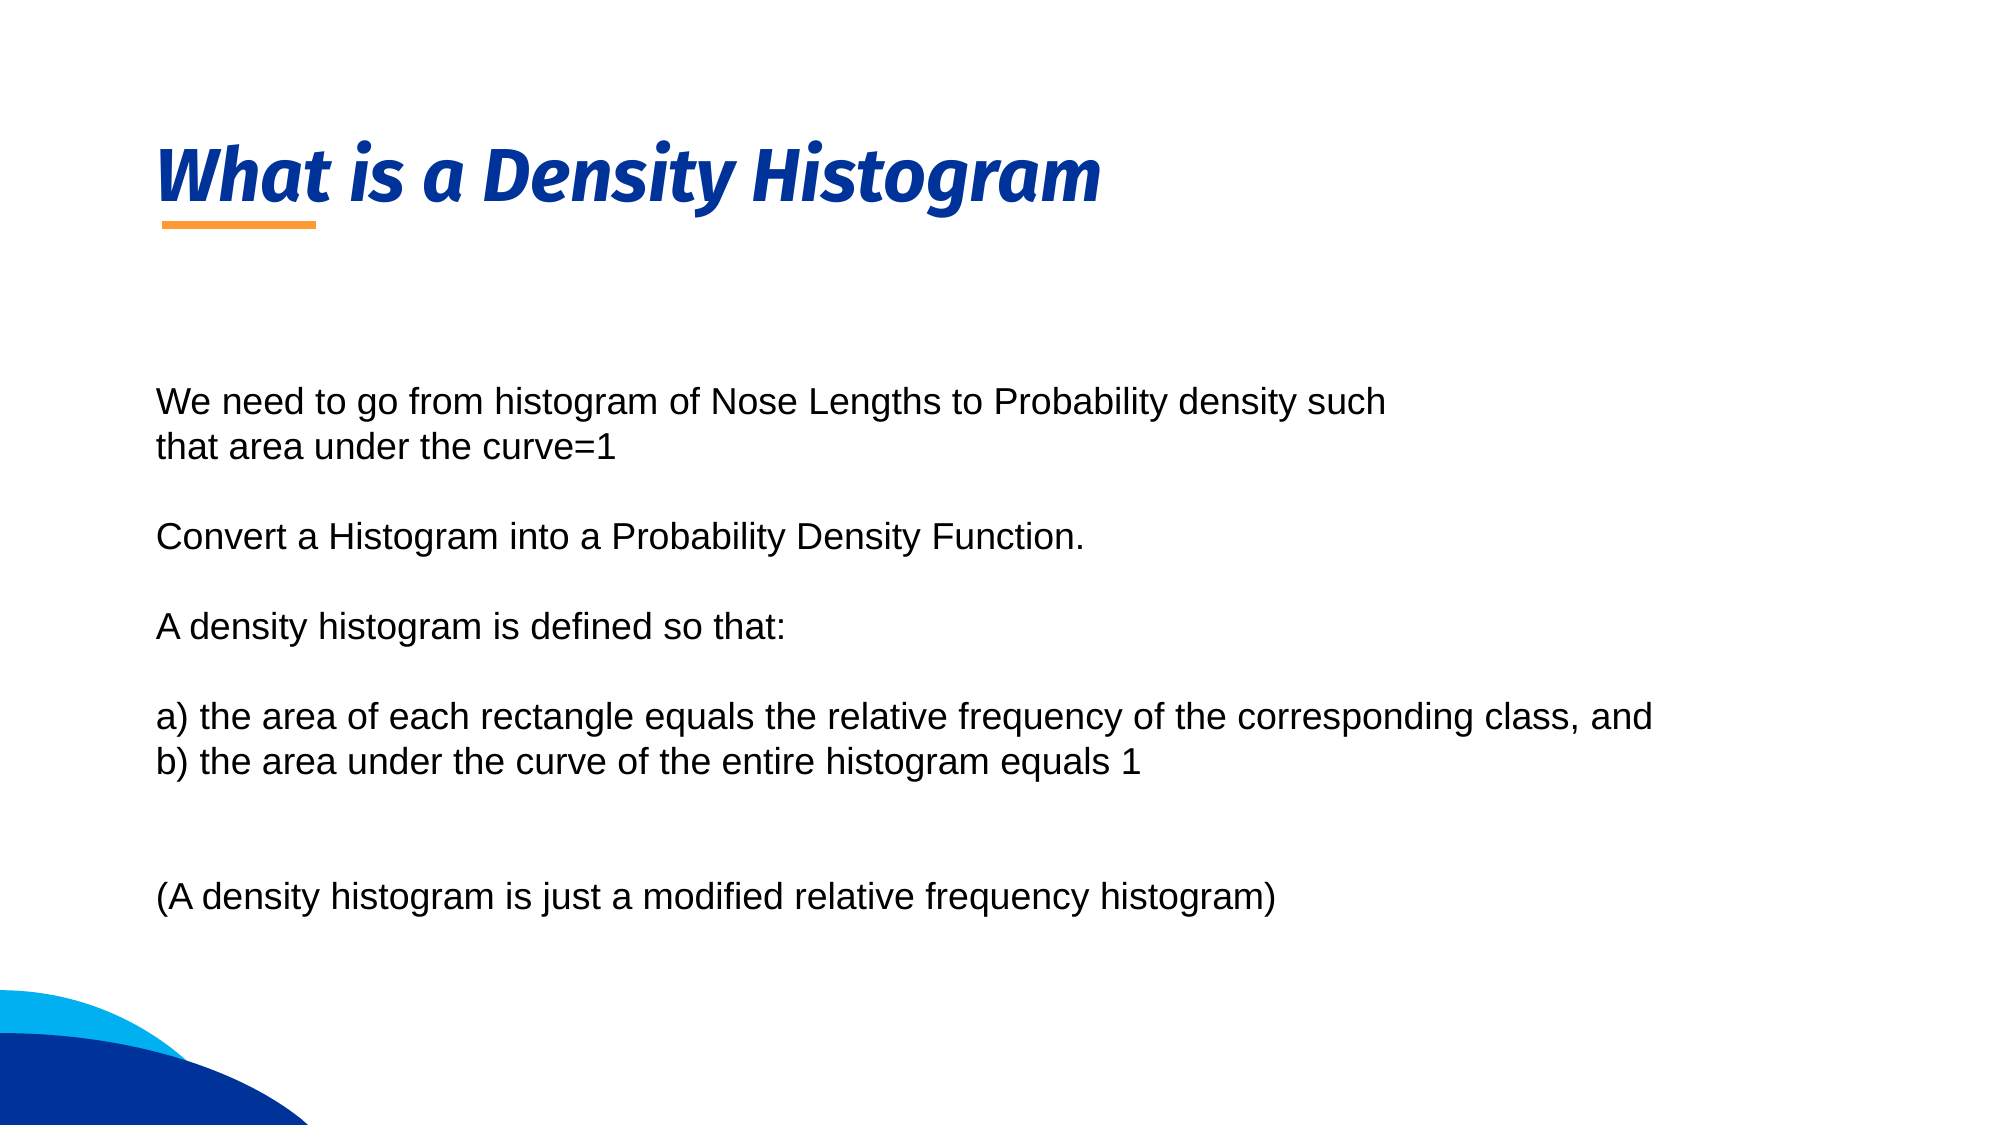

What is a Density Histogram
We need to go from histogram of Nose Lengths to Probability density such
that area under the curve=1

Convert a Histogram into a Probability Density Function.

A density histogram is defined so that:

a) the area of each rectangle equals the relative frequency of the corresponding class, and
b) the area under the curve of the entire histogram equals 1

(A density histogram is just a modified relative frequency histogram)